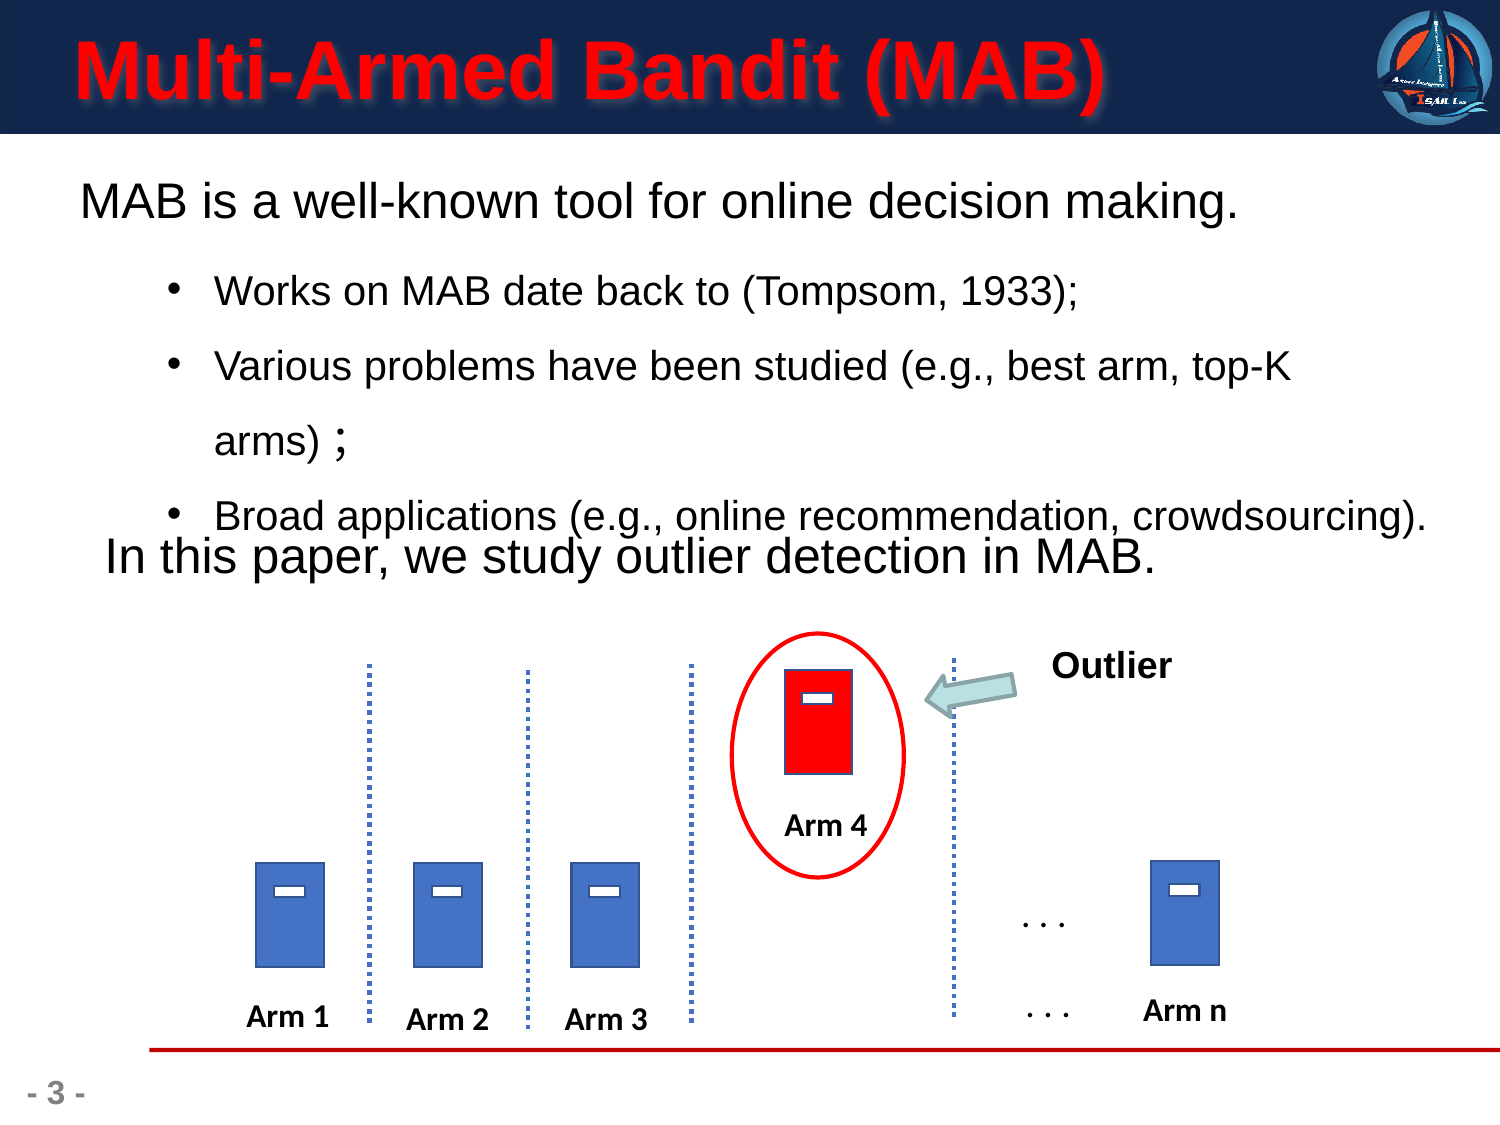

# Multi-Armed Bandit (MAB)
MAB is a well-known tool for online decision making.
Works on MAB date back to (Tompsom, 1933);
Various problems have been studied (e.g., best arm, top-K arms)；
Broad applications (e.g., online recommendation, crowdsourcing).
In this paper, we study outlier detection in MAB.

Outlier

Arm 4

Arm 1
 . . .
 . . .
Arm n
Arm 2
Arm 3
- 3 -